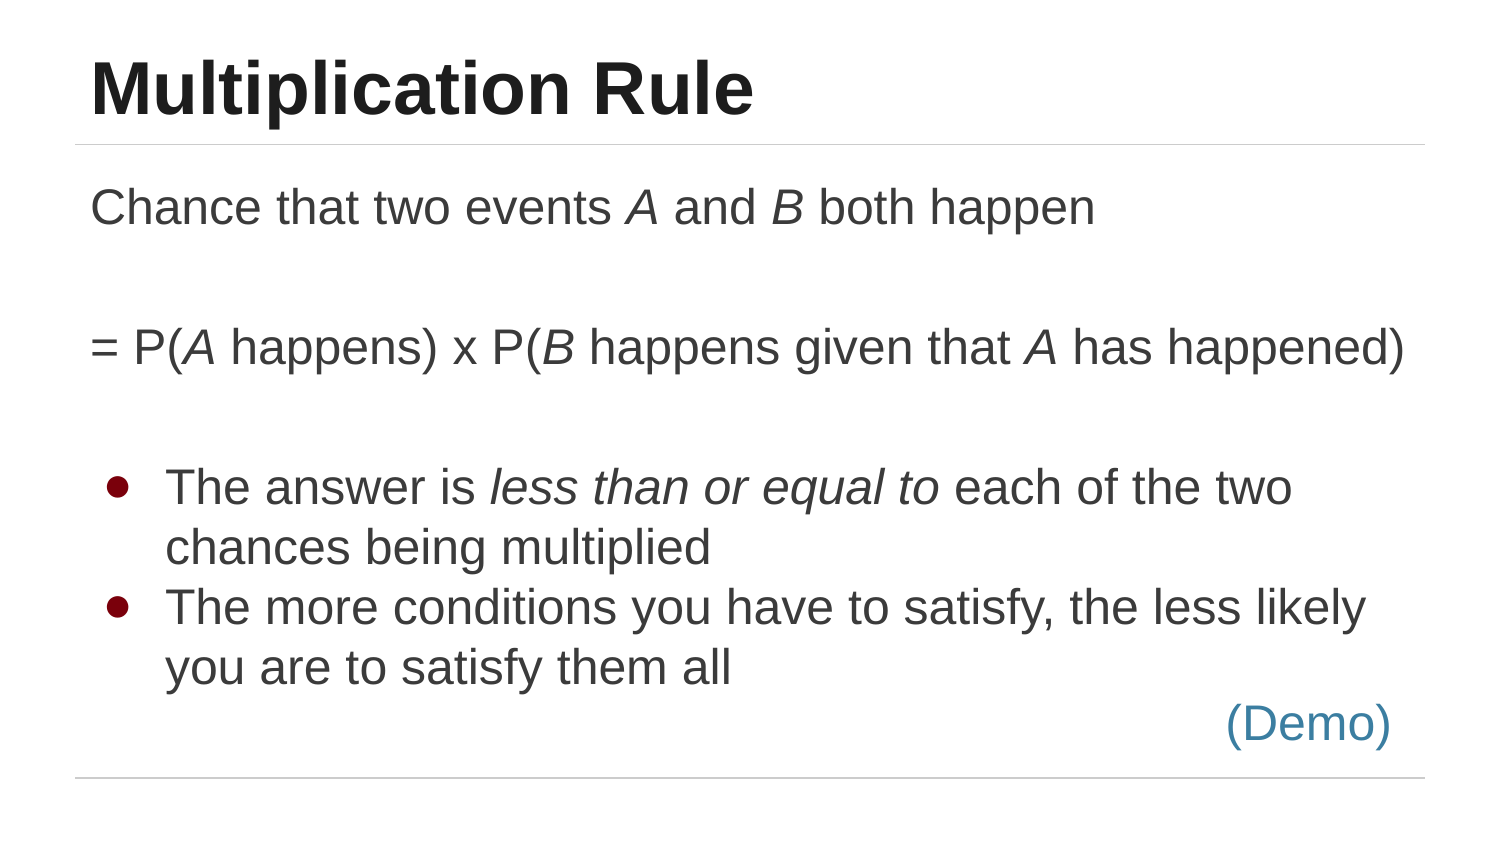

# Multiplication Rule
Chance that two events A and B both happen

= P(A happens) x P(B happens given that A has happened)

The answer is less than or equal to each of the two chances being multiplied
The more conditions you have to satisfy, the less likely you are to satisfy them all
(Demo)